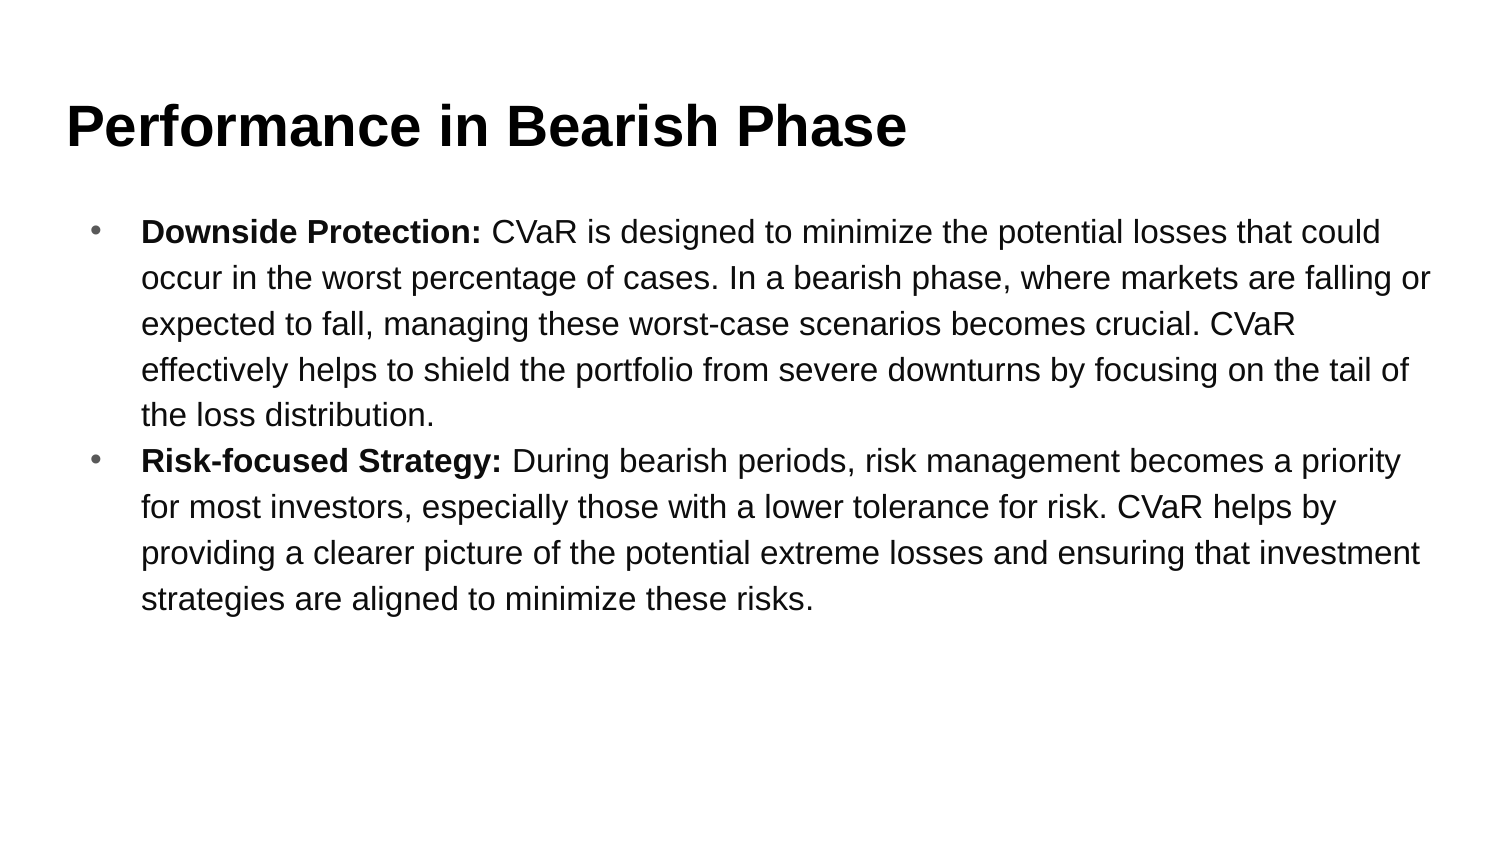

# Performance in Bearish Phase
Downside Protection: CVaR is designed to minimize the potential losses that could occur in the worst percentage of cases. In a bearish phase, where markets are falling or expected to fall, managing these worst-case scenarios becomes crucial. CVaR effectively helps to shield the portfolio from severe downturns by focusing on the tail of the loss distribution.
Risk-focused Strategy: During bearish periods, risk management becomes a priority for most investors, especially those with a lower tolerance for risk. CVaR helps by providing a clearer picture of the potential extreme losses and ensuring that investment strategies are aligned to minimize these risks.